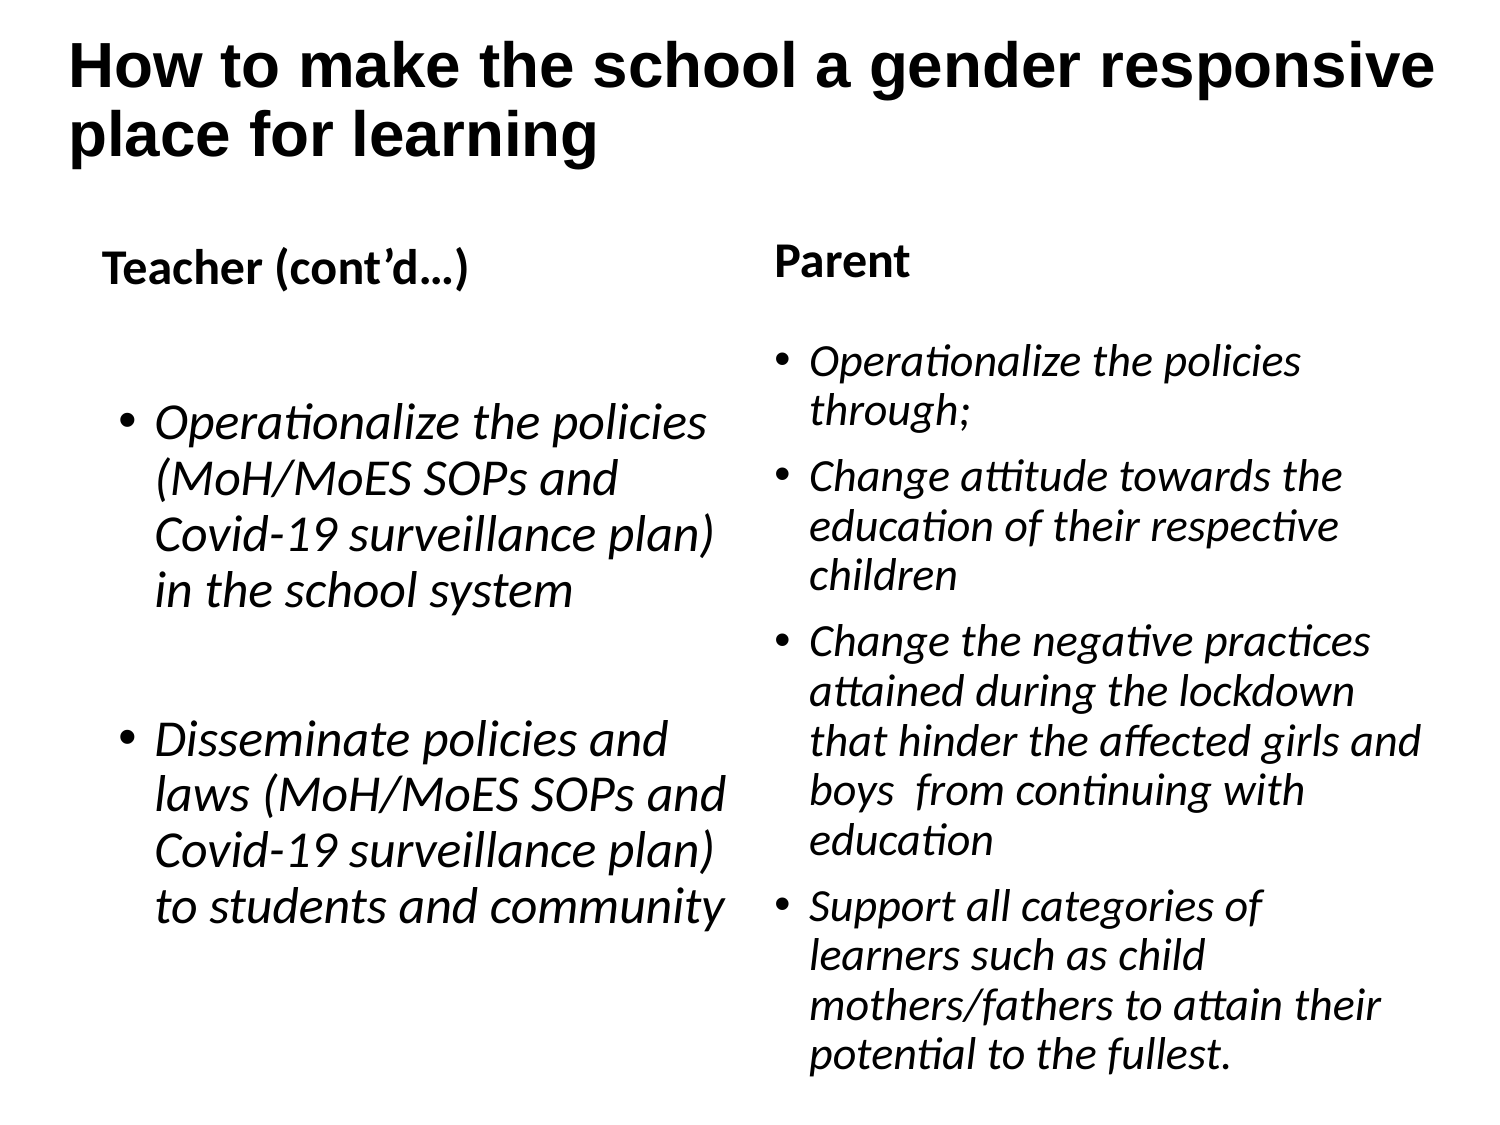

# How to make the school a gender responsive place for learning
Teacher (cont’d…)
Parent
Operationalize the policies through;
Change attitude towards the education of their respective children
Change the negative practices attained during the lockdown that hinder the affected girls and boys  from continuing with education
Support all categories of learners such as child mothers/fathers to attain their potential to the fullest.

Operationalize the policies (MoH/MoES SOPs and Covid-19 surveillance plan) in the school system

Disseminate policies and laws (MoH/MoES SOPs and Covid-19 surveillance plan)  to students and community